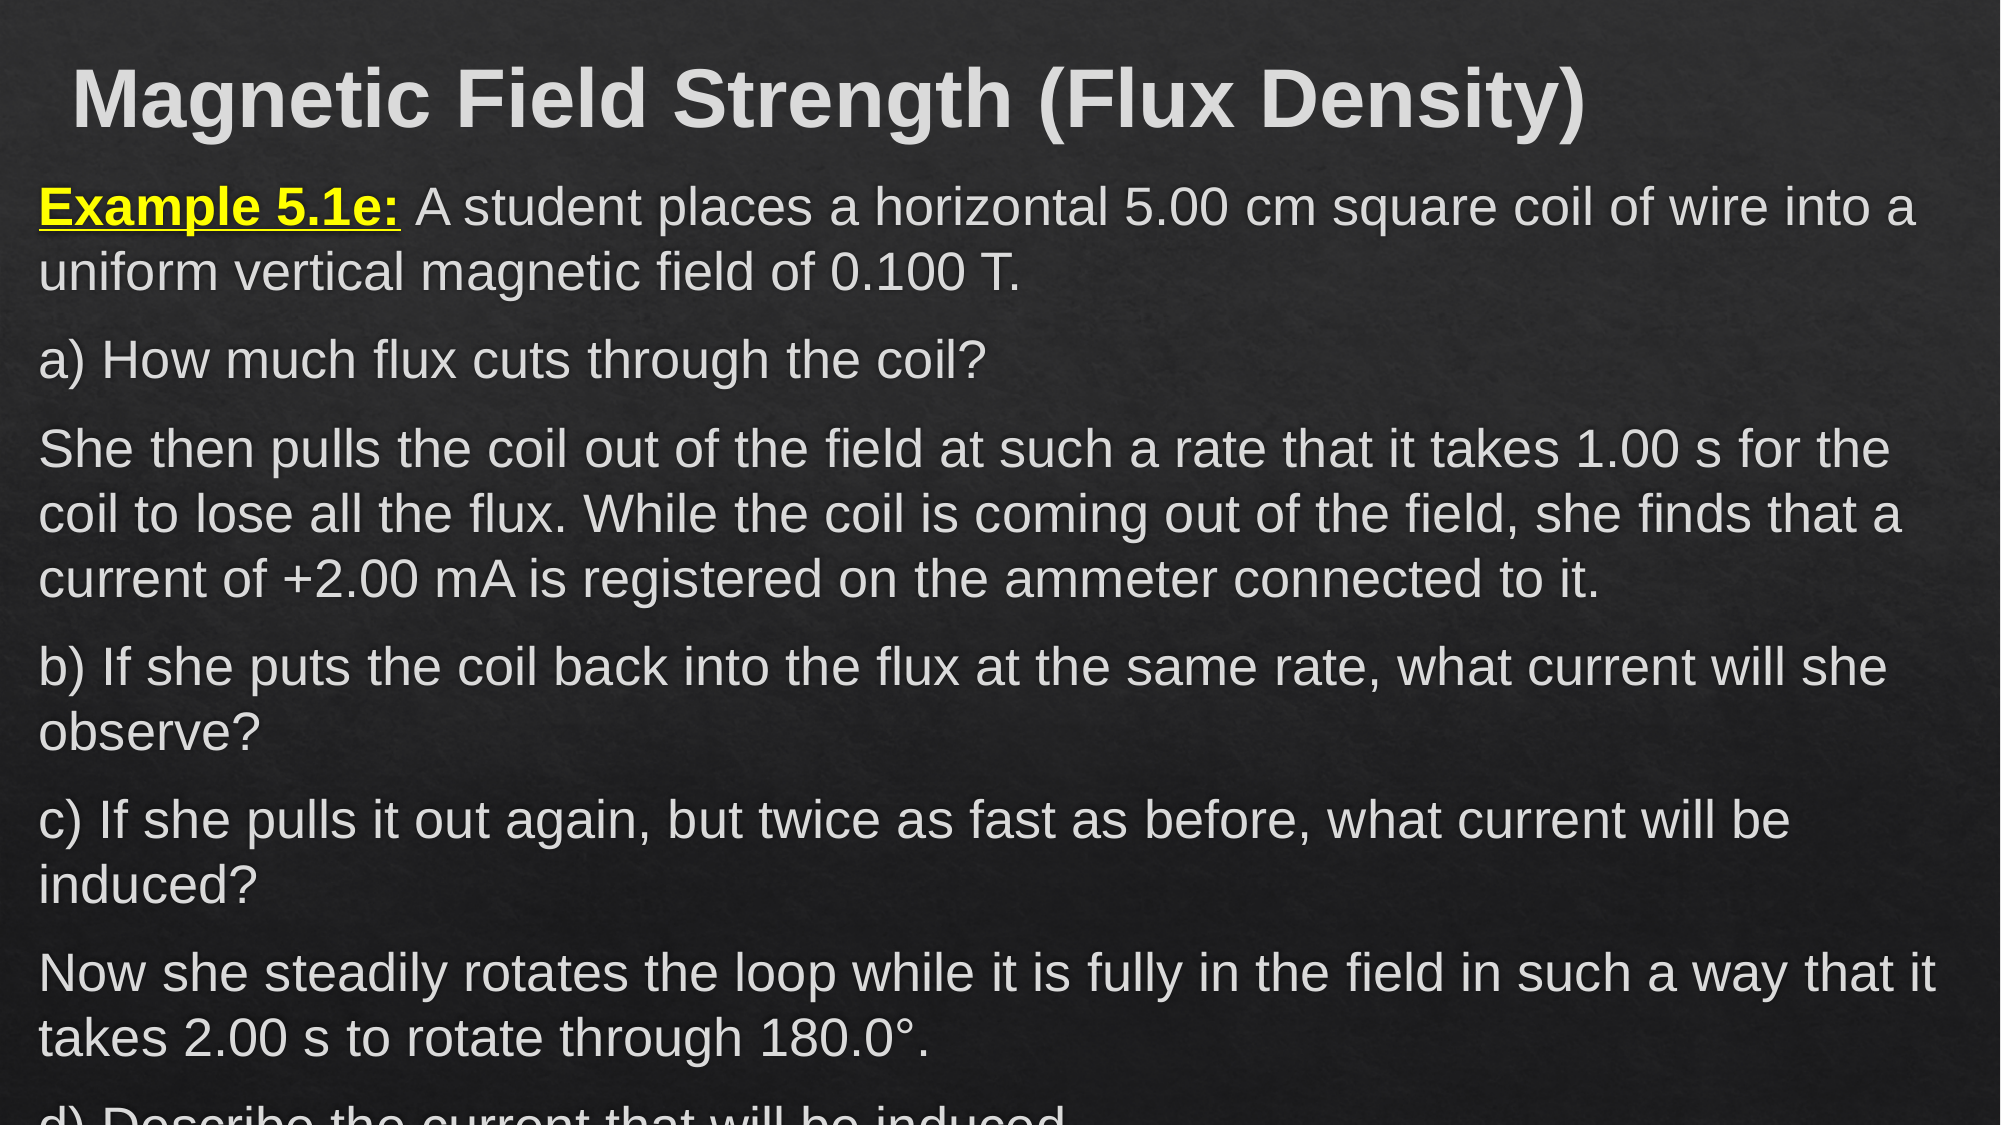

Magnetic Field Strength (Flux Density)
Example 5.1e: A student places a horizontal 5.00 cm square coil of wire into a uniform vertical magnetic field of 0.100 T.
a) How much flux cuts through the coil?
She then pulls the coil out of the field at such a rate that it takes 1.00 s for the coil to lose all the flux. While the coil is coming out of the field, she finds that a current of +2.00 mA is registered on the ammeter connected to it.
b) If she puts the coil back into the flux at the same rate, what current will she observe?
c) If she pulls it out again, but twice as fast as before, what current will be induced?
Now she steadily rotates the loop while it is fully in the field in such a way that it takes 2.00 s to rotate through 180.0°.
d) Describe the current that will be induced.